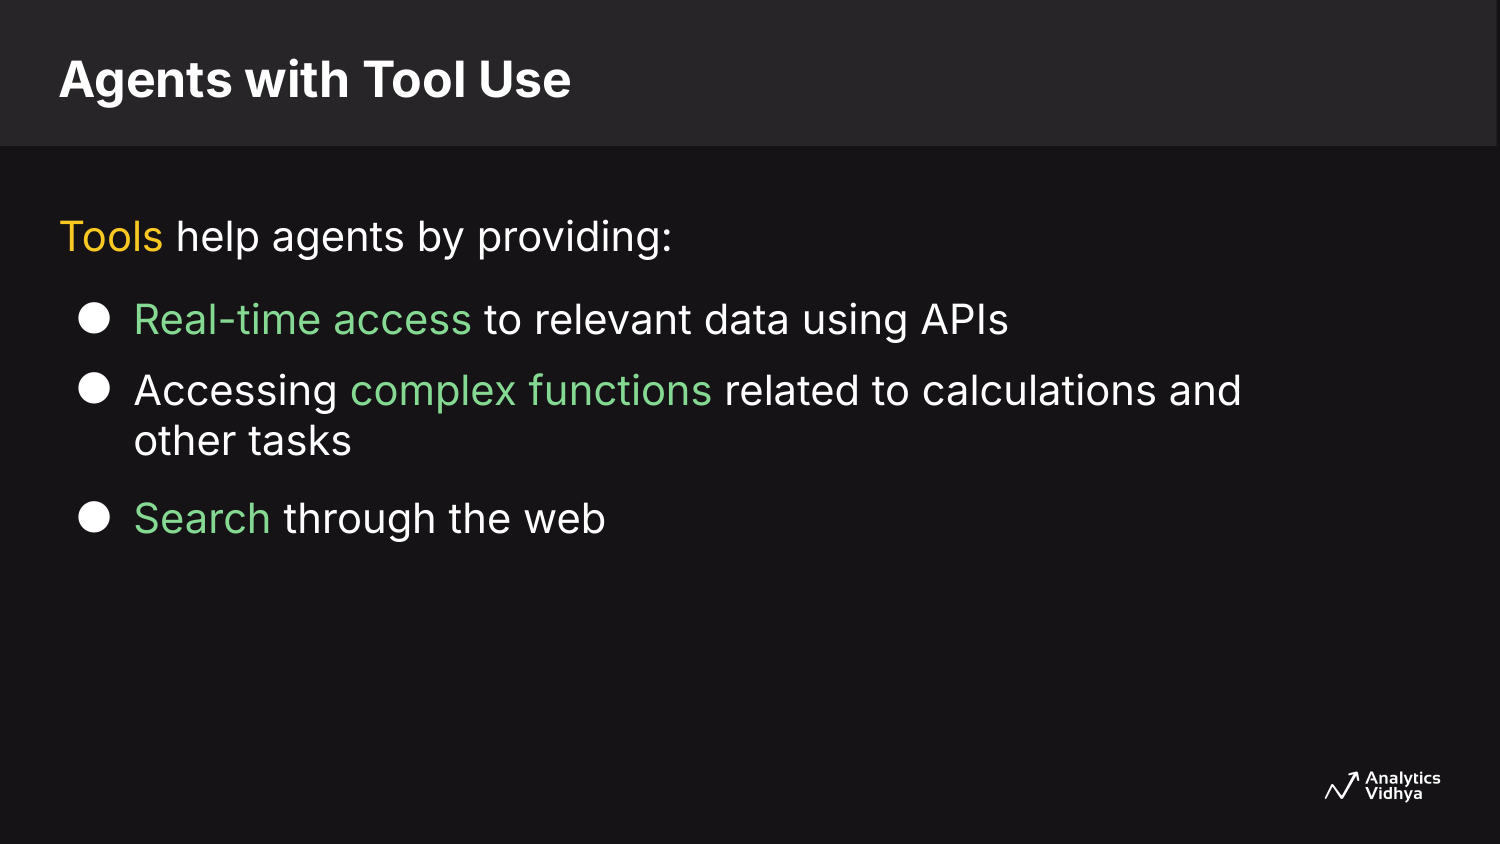

Agents with Tool Use
Tools help agents by providing:

Real-time access to relevant data using APIs
Accessing complex functions related to calculations and other tasks
Search through the web